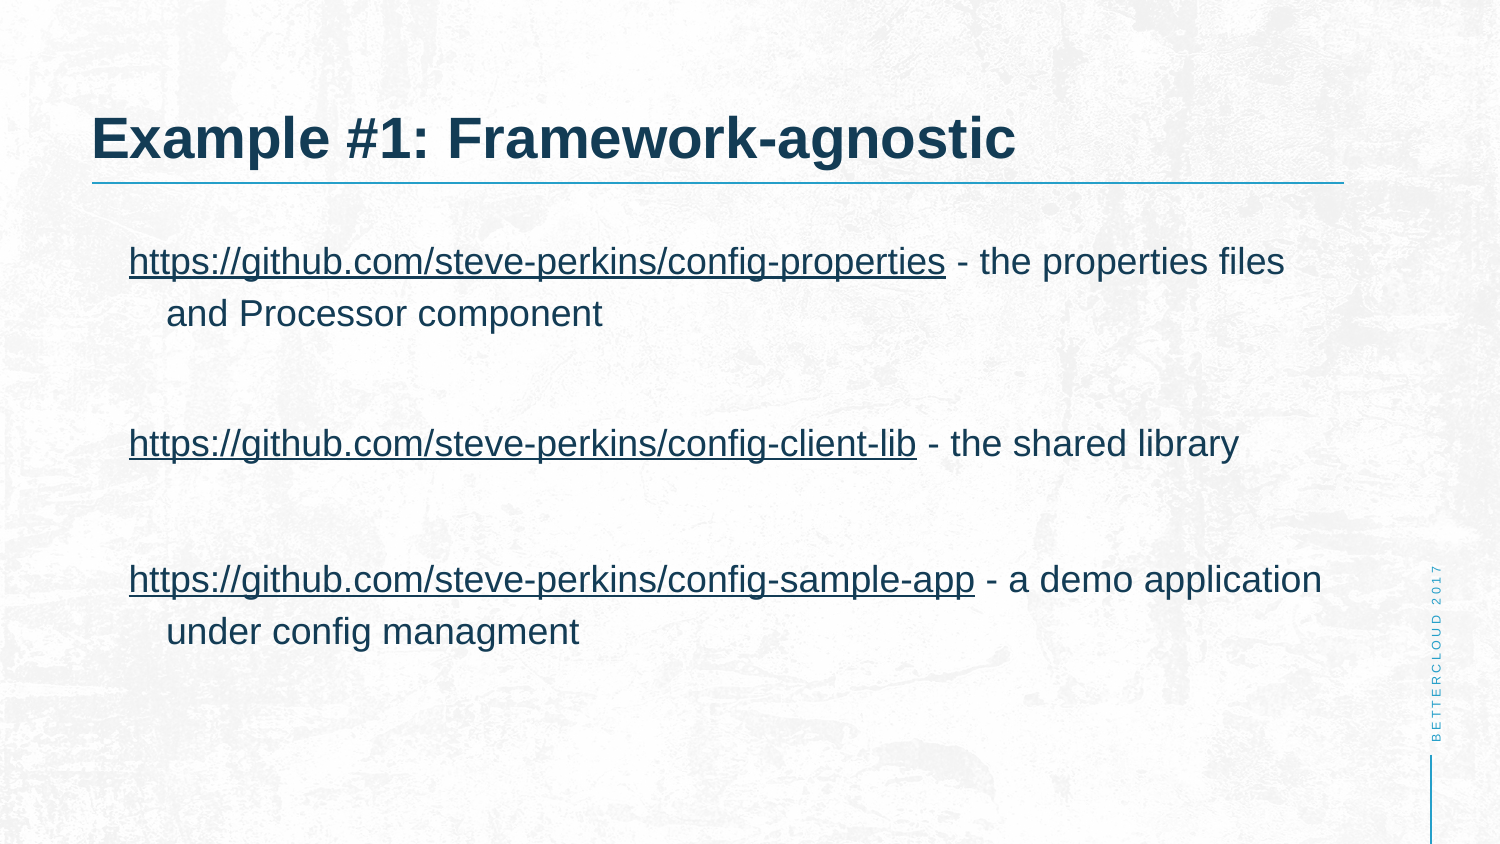

# Example #1: Framework-agnostic
https://github.com/steve-perkins/config-properties - the properties files and Processor component
https://github.com/steve-perkins/config-client-lib - the shared library
https://github.com/steve-perkins/config-sample-app - a demo application under config managment